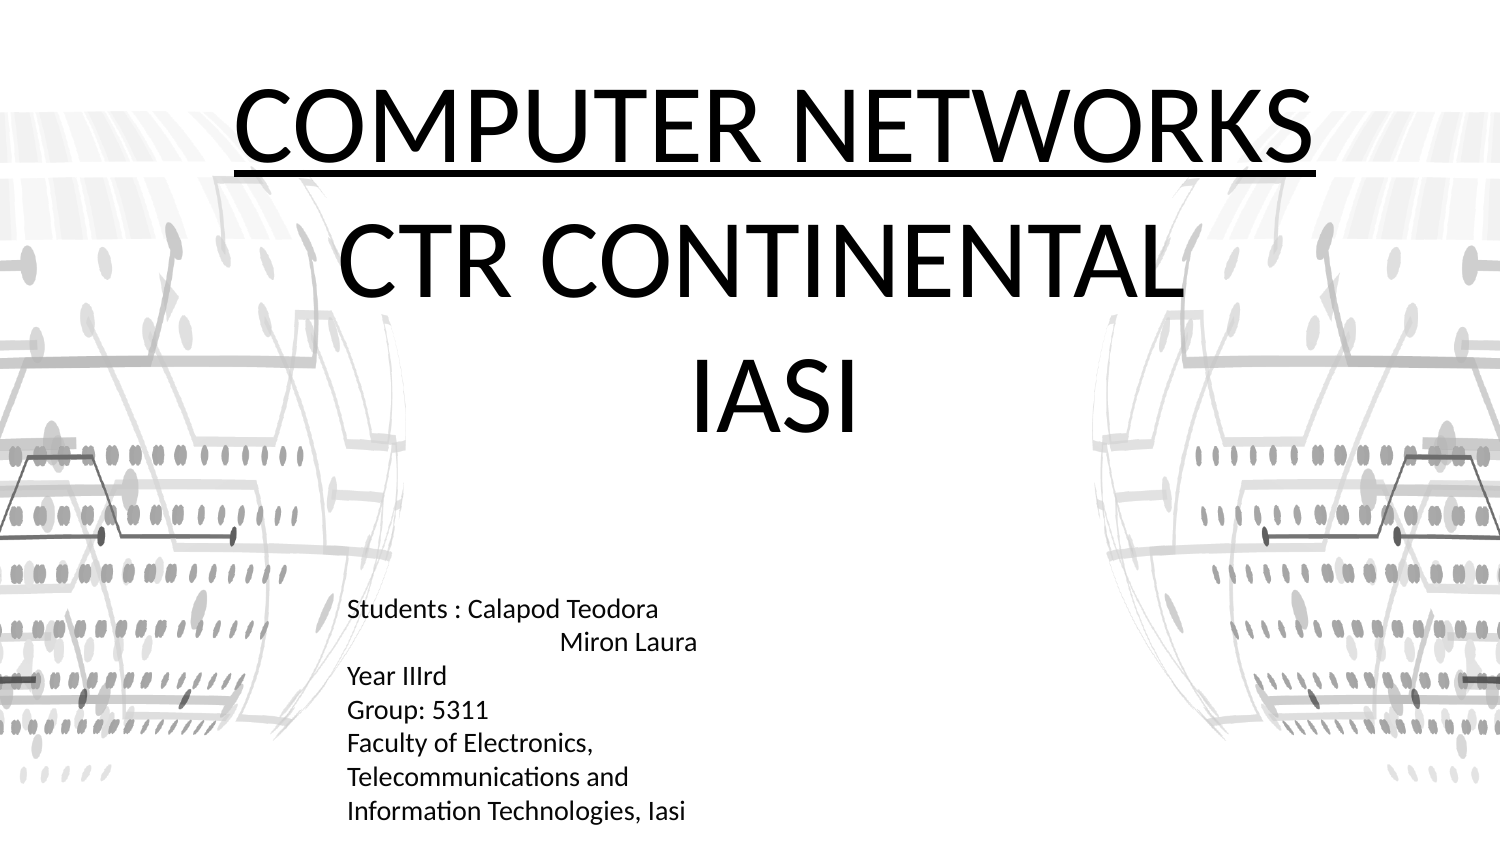

COMPUTER NETWORKS
CTR CONTINENTAL
IASI
Students : Calapod Teodora
	          Miron Laura
Year IIIrd
Group: 5311
Faculty of Electronics, Telecommunications and Information Technologies, Iasi